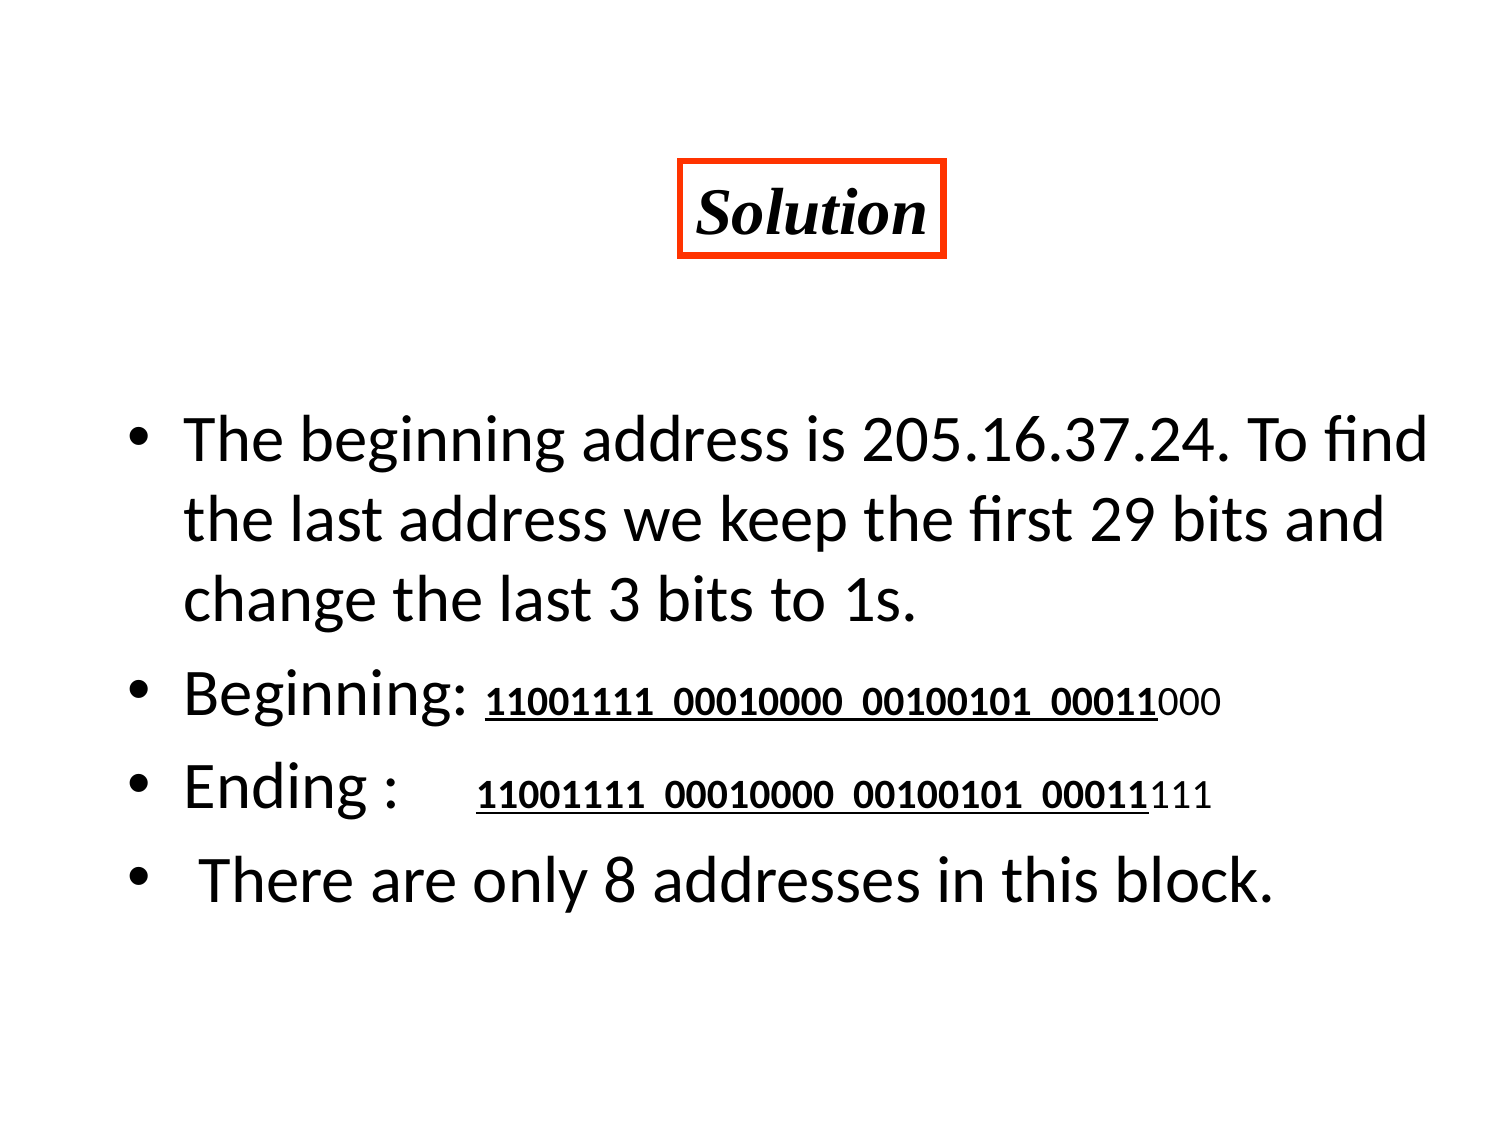

Solution
The beginning address is 205.16.37.24. To find the last address we keep the first 29 bits and change the last 3 bits to 1s.
Beginning: 11001111  00010000  00100101  00011000
Ending :     11001111  00010000  00100101  00011111
 There are only 8 addresses in this block.